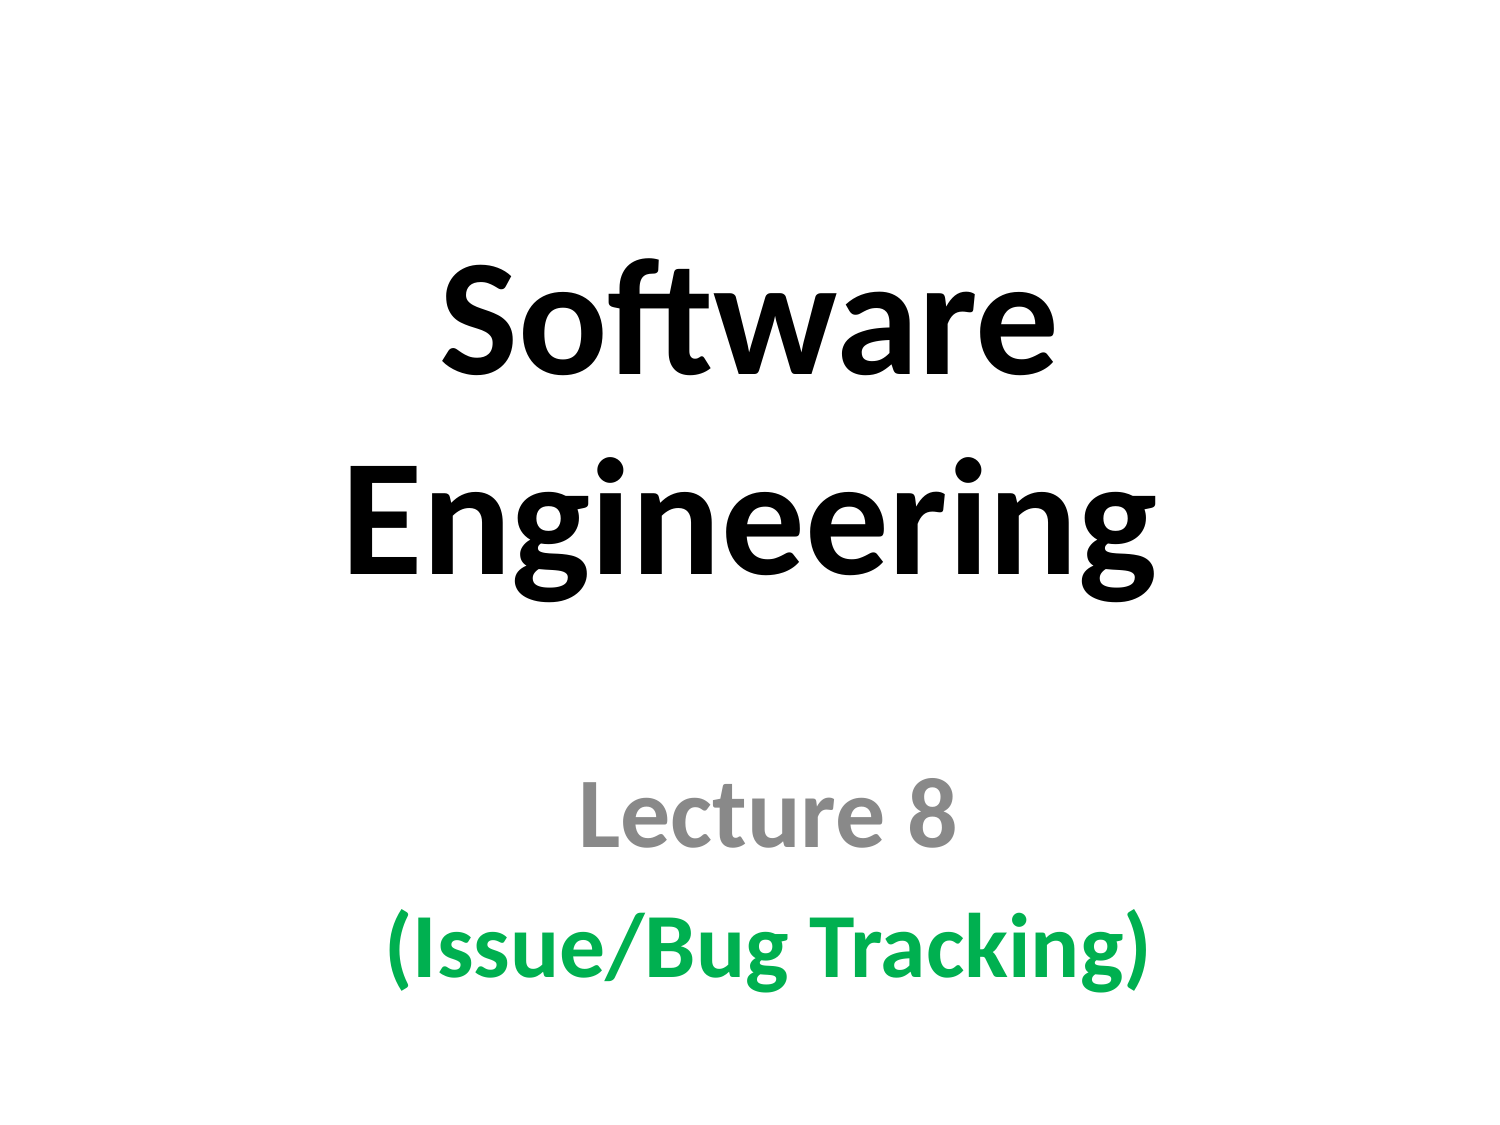

# Software Engineering

Lecture 8
(Issue/Bug Tracking)